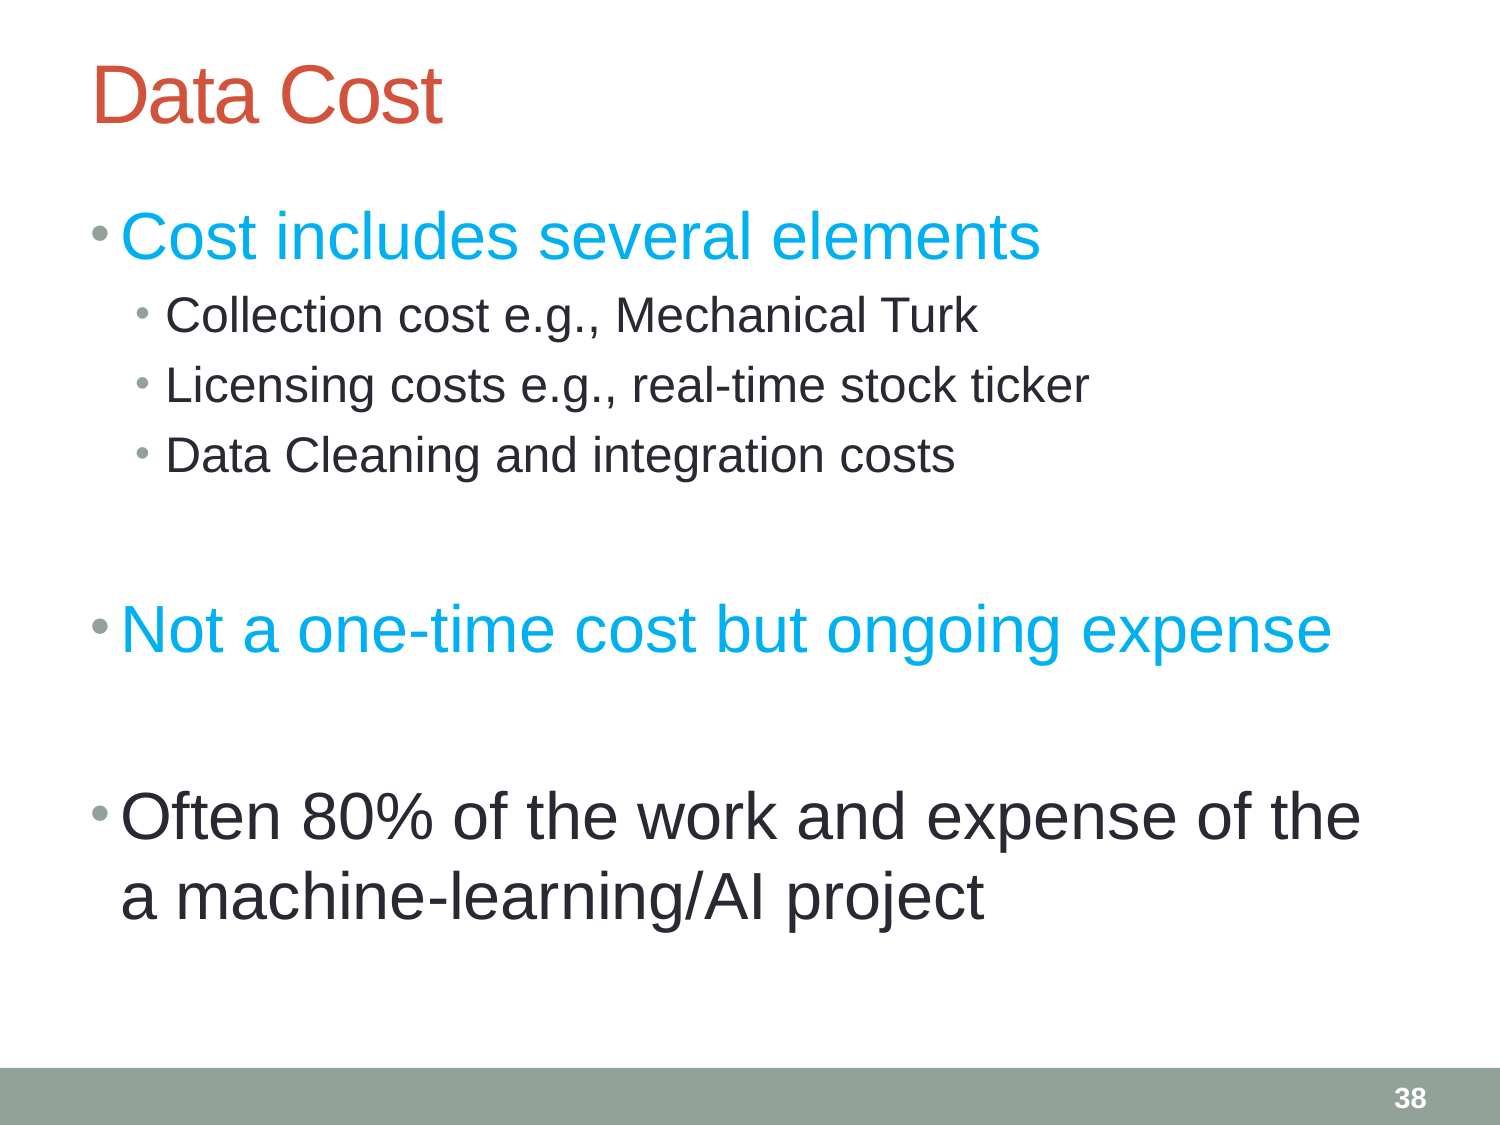

# Data Cost
Cost includes several elements
Collection cost e.g., Mechanical Turk
Licensing costs e.g., real-time stock ticker
Data Cleaning and integration costs

Not a one-time cost but ongoing expense

Often 80% of the work and expense of the a machine-learning/AI project
38